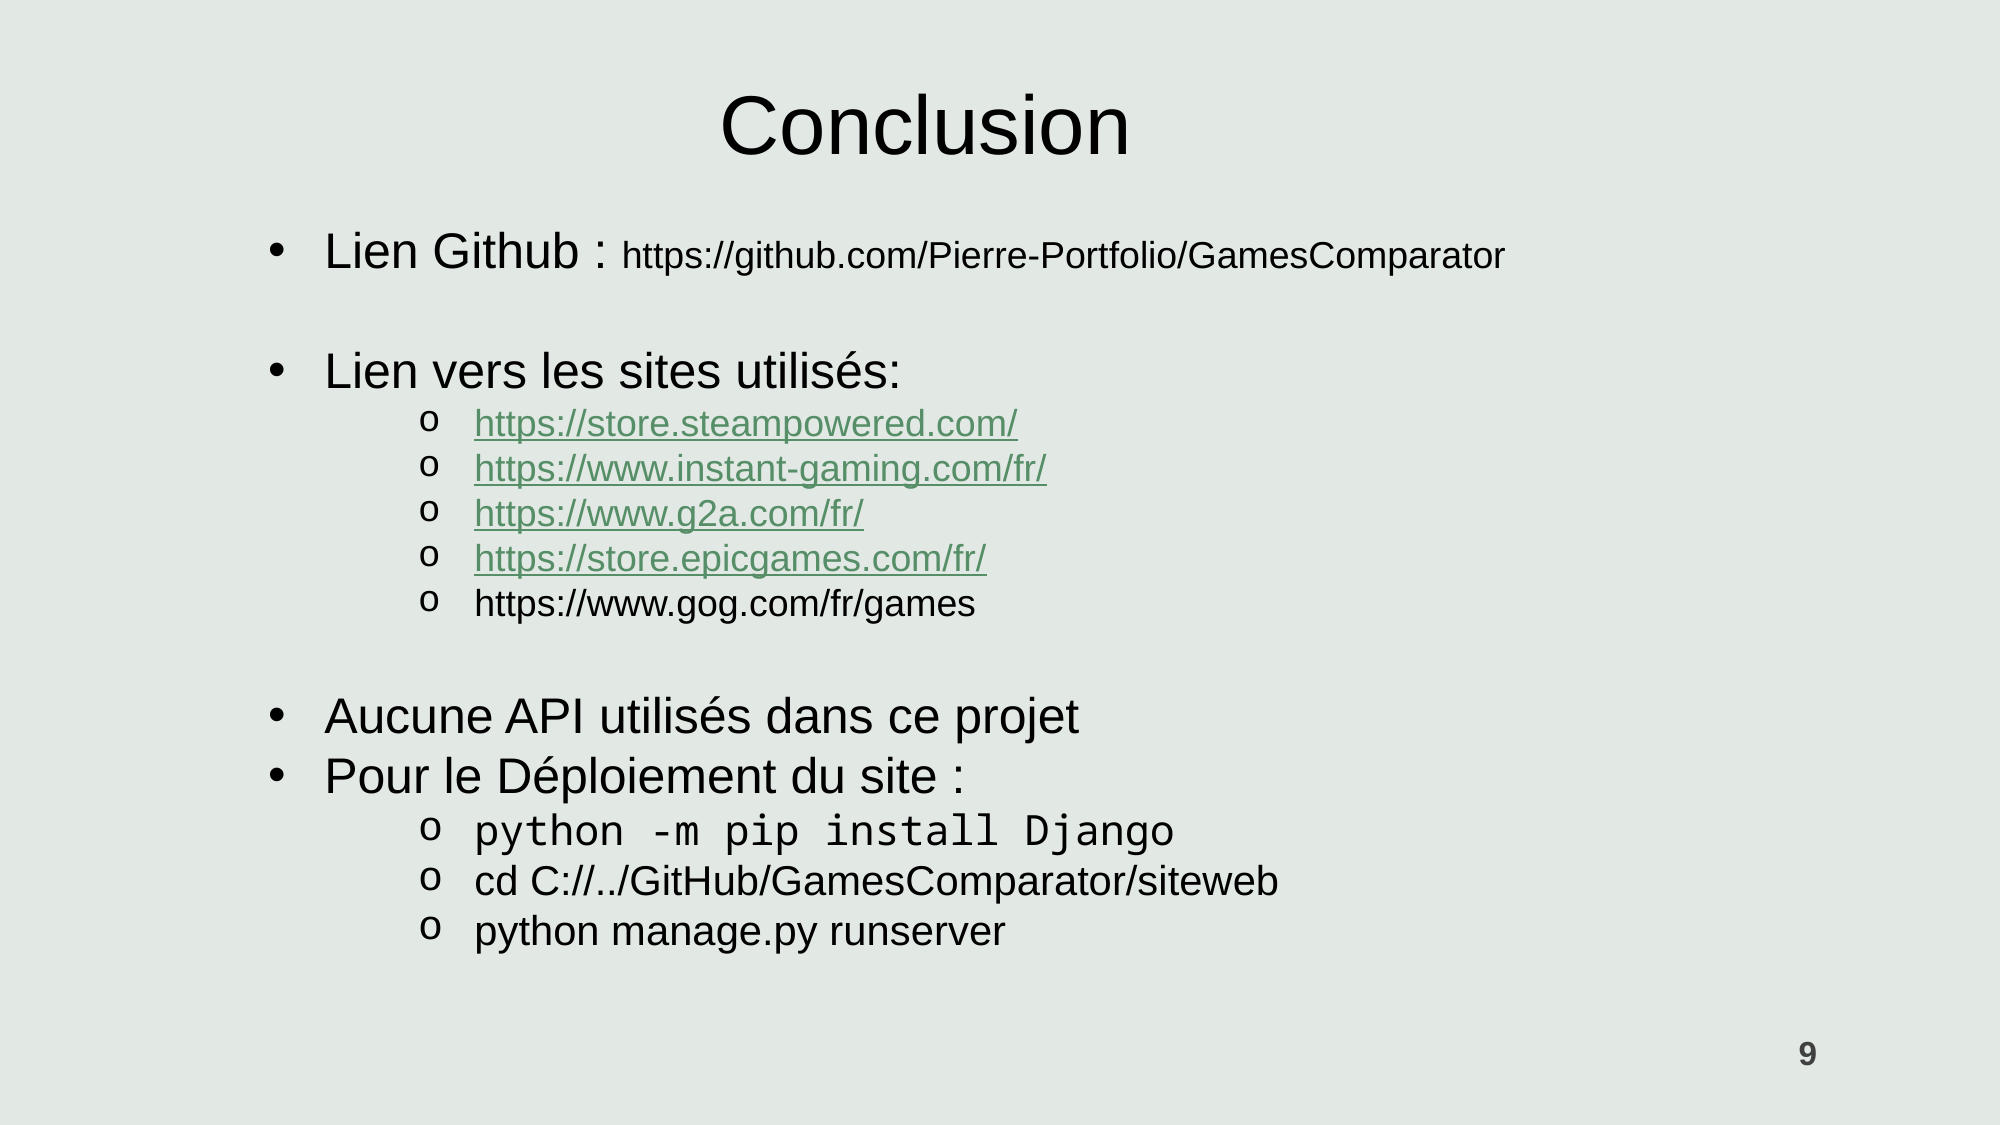

Conclusion
Lien Github : https://github.com/Pierre-Portfolio/GamesComparator

Lien vers les sites utilisés:
https://store.steampowered.com/
https://www.instant-gaming.com/fr/
https://www.g2a.com/fr/
https://store.epicgames.com/fr/
https://www.gog.com/fr/games

Aucune API utilisés dans ce projet
Pour le Déploiement du site :
python -m pip install Django
cd C://../GitHub/GamesComparator/siteweb
python manage.py runserver

9